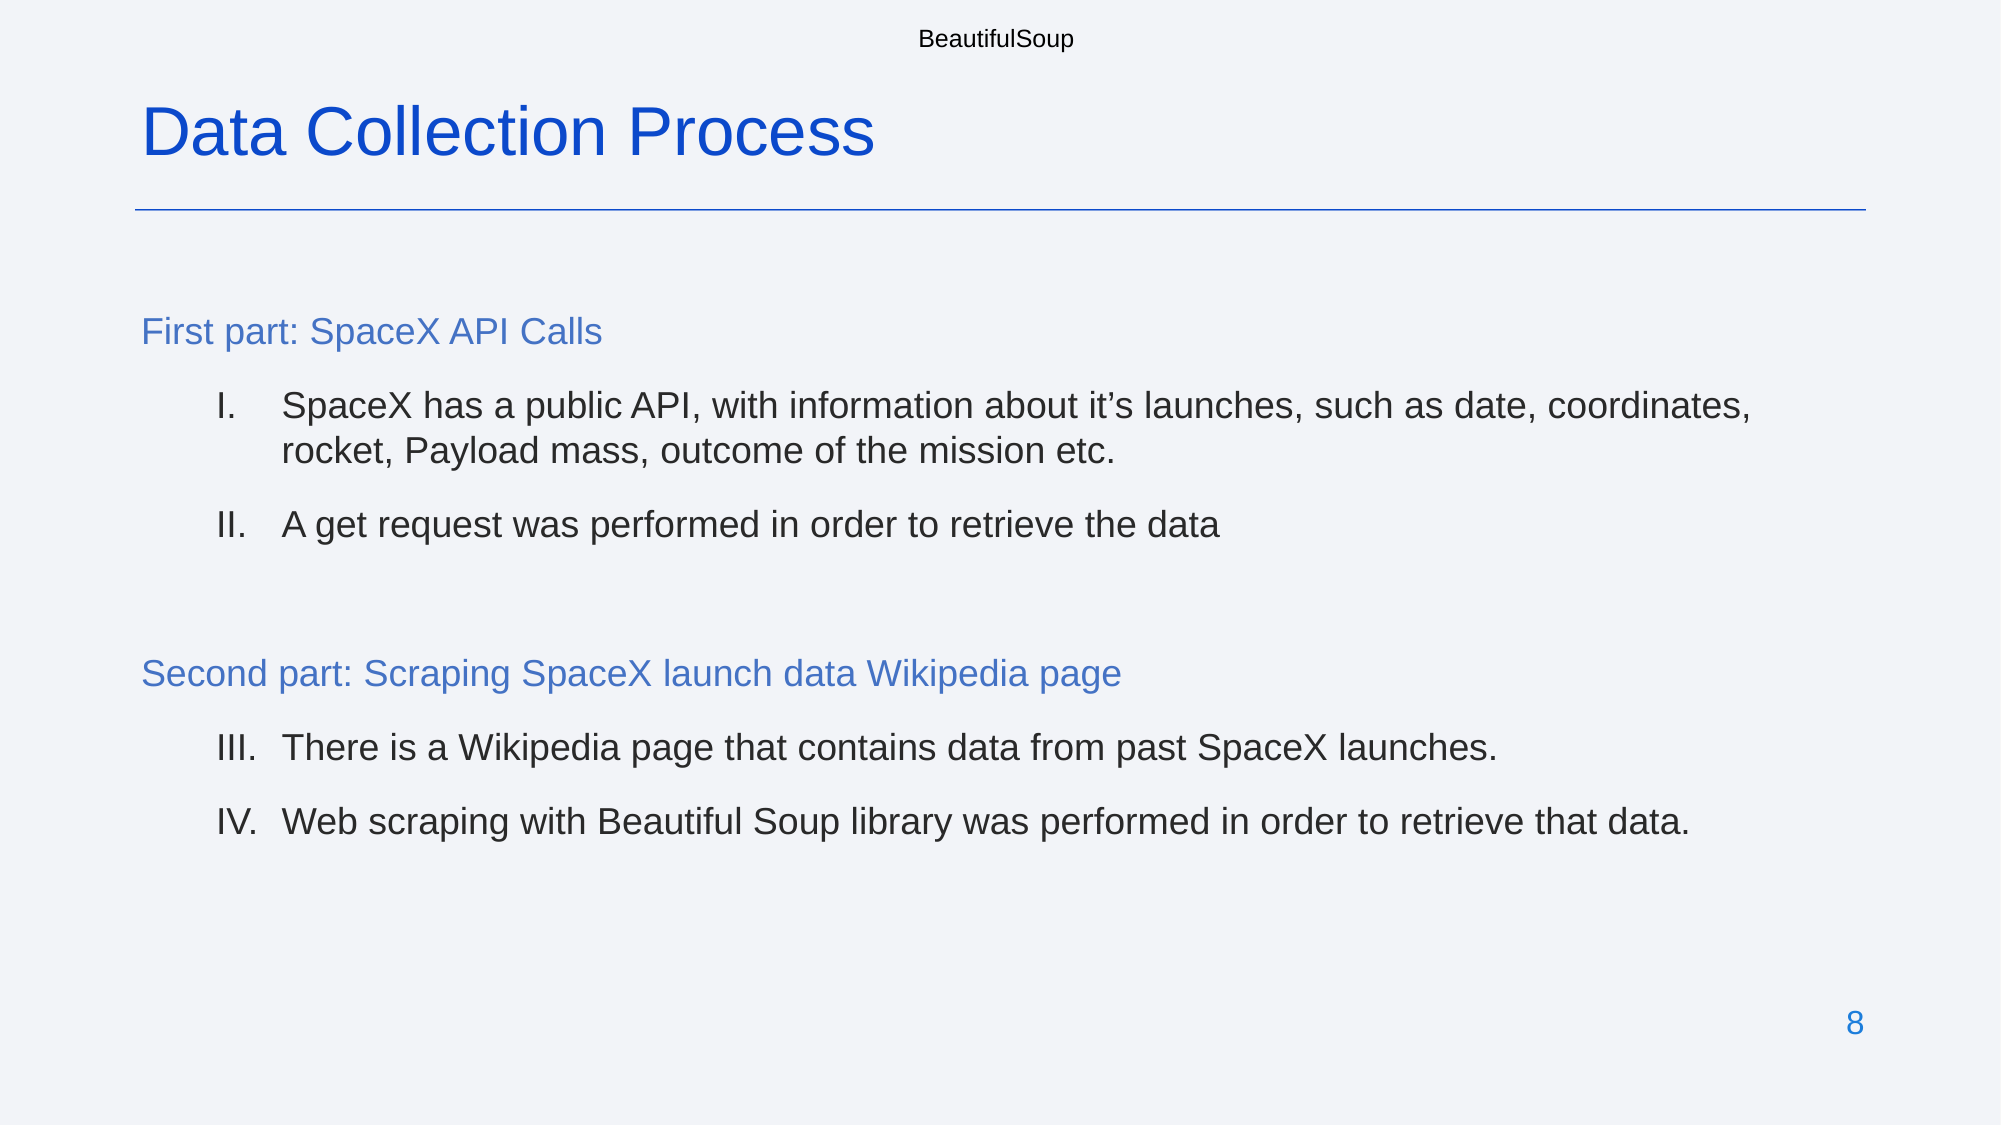

BeautifulSoup
Data Collection Process
First part: SpaceX API Calls
SpaceX has a public API, with information about it’s launches, such as date, coordinates, rocket, Payload mass, outcome of the mission etc.
A get request was performed in order to retrieve the data

Second part: Scraping SpaceX launch data Wikipedia page
There is a Wikipedia page that contains data from past SpaceX launches.
Web scraping with Beautiful Soup library was performed in order to retrieve that data.
8